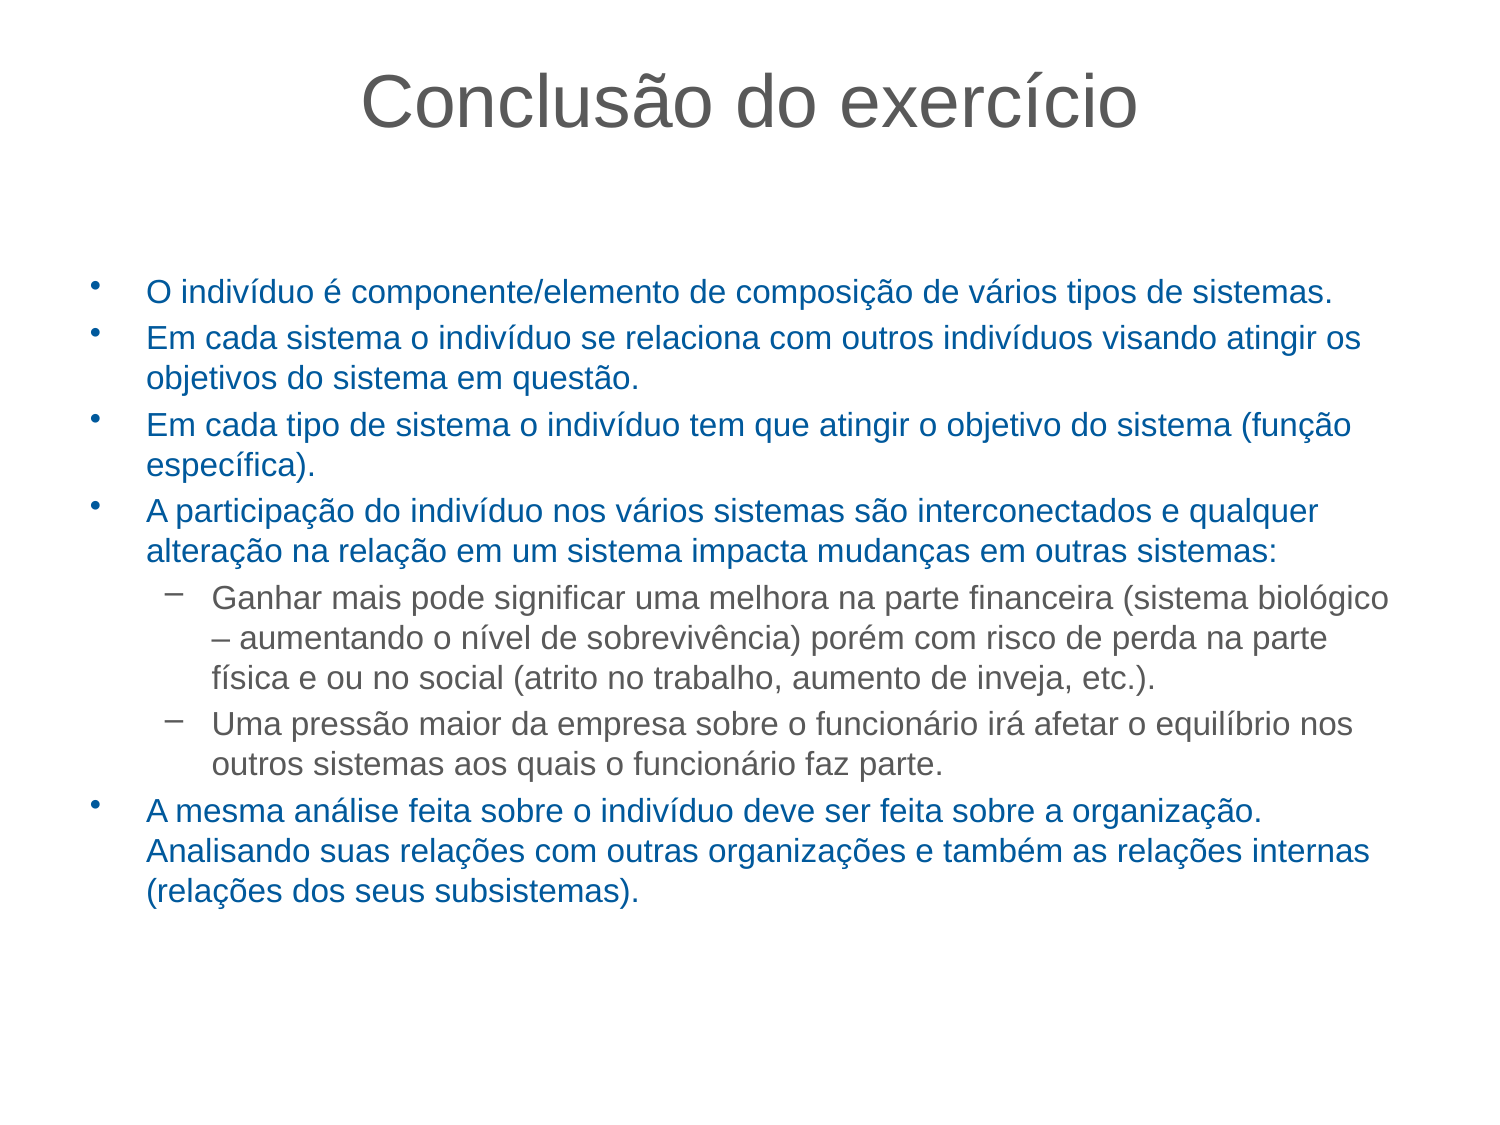

# Conclusão do exercício
O indivíduo é componente/elemento de composição de vários tipos de sistemas.
Em cada sistema o indivíduo se relaciona com outros indivíduos visando atingir os objetivos do sistema em questão.
Em cada tipo de sistema o indivíduo tem que atingir o objetivo do sistema (função específica).
A participação do indivíduo nos vários sistemas são interconectados e qualquer alteração na relação em um sistema impacta mudanças em outras sistemas:
Ganhar mais pode significar uma melhora na parte financeira (sistema biológico – aumentando o nível de sobrevivência) porém com risco de perda na parte física e ou no social (atrito no trabalho, aumento de inveja, etc.).
Uma pressão maior da empresa sobre o funcionário irá afetar o equilíbrio nos outros sistemas aos quais o funcionário faz parte.
A mesma análise feita sobre o indivíduo deve ser feita sobre a organização. Analisando suas relações com outras organizações e também as relações internas (relações dos seus subsistemas).